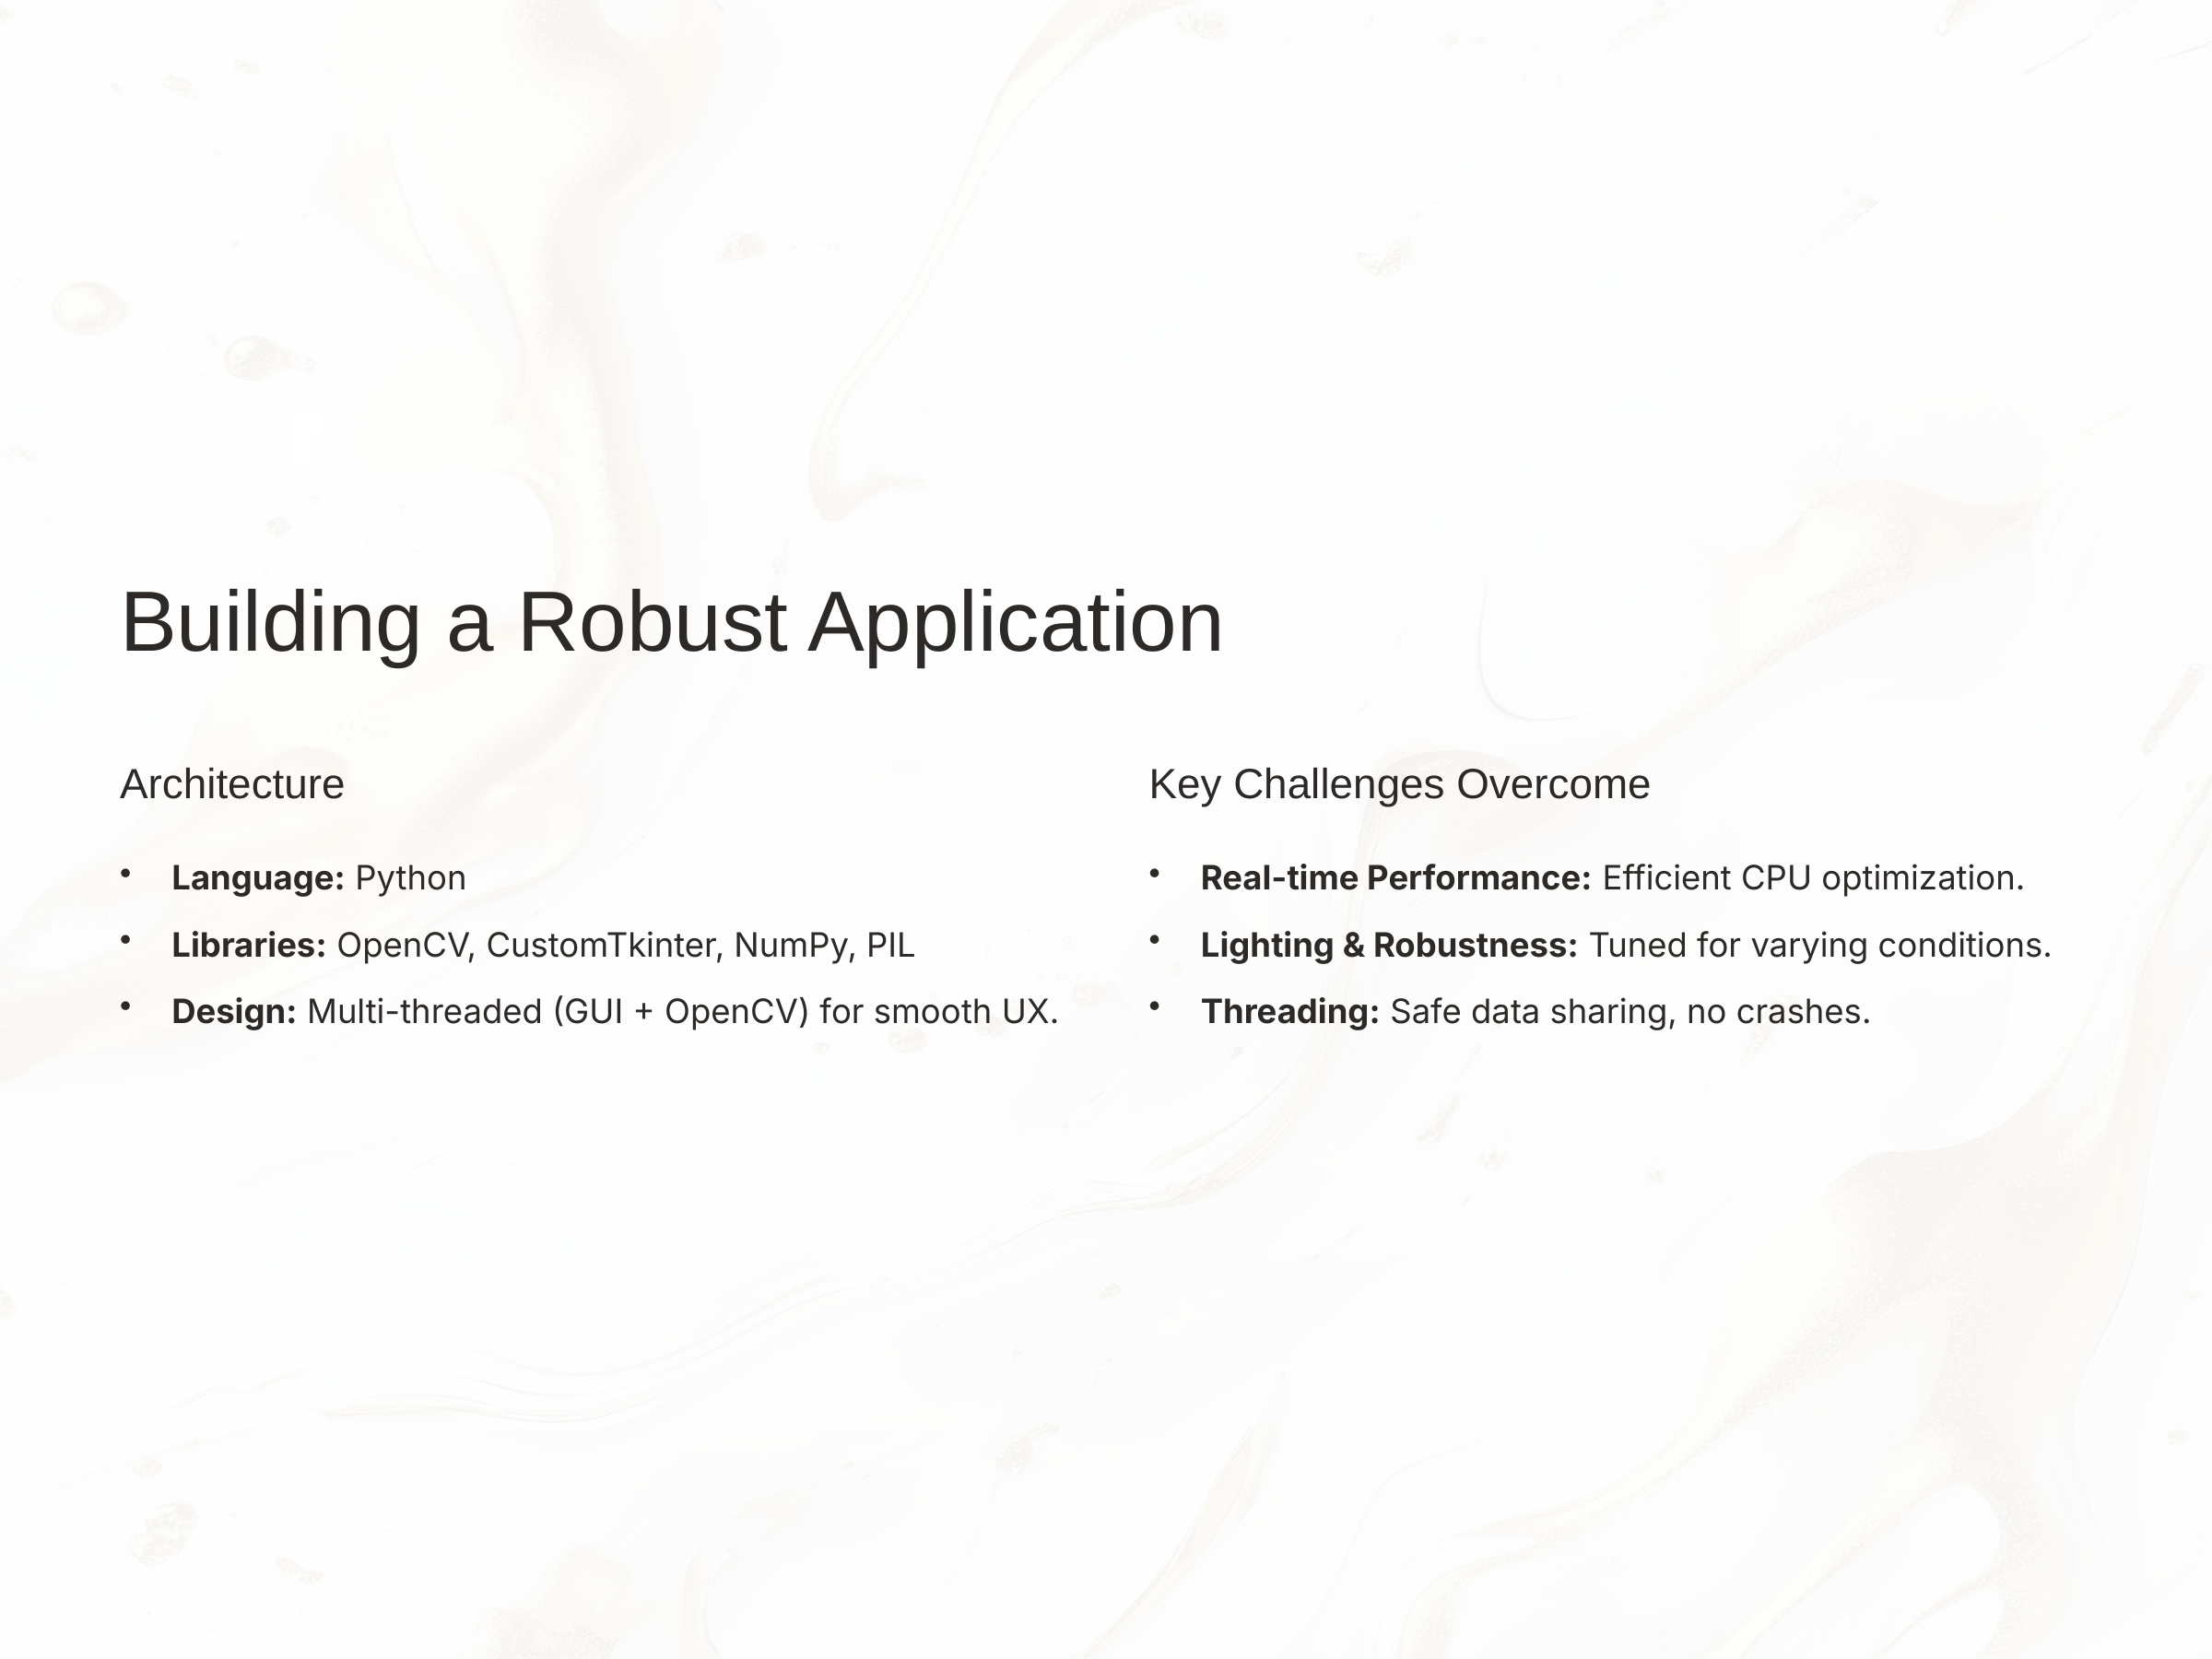

Building a Robust Application
Architecture
Key Challenges Overcome
Language: Python
Real-time Performance: Efficient CPU optimization.
Libraries: OpenCV, CustomTkinter, NumPy, PIL
Lighting & Robustness: Tuned for varying conditions.
Design: Multi-threaded (GUI + OpenCV) for smooth UX.
Threading: Safe data sharing, no crashes.